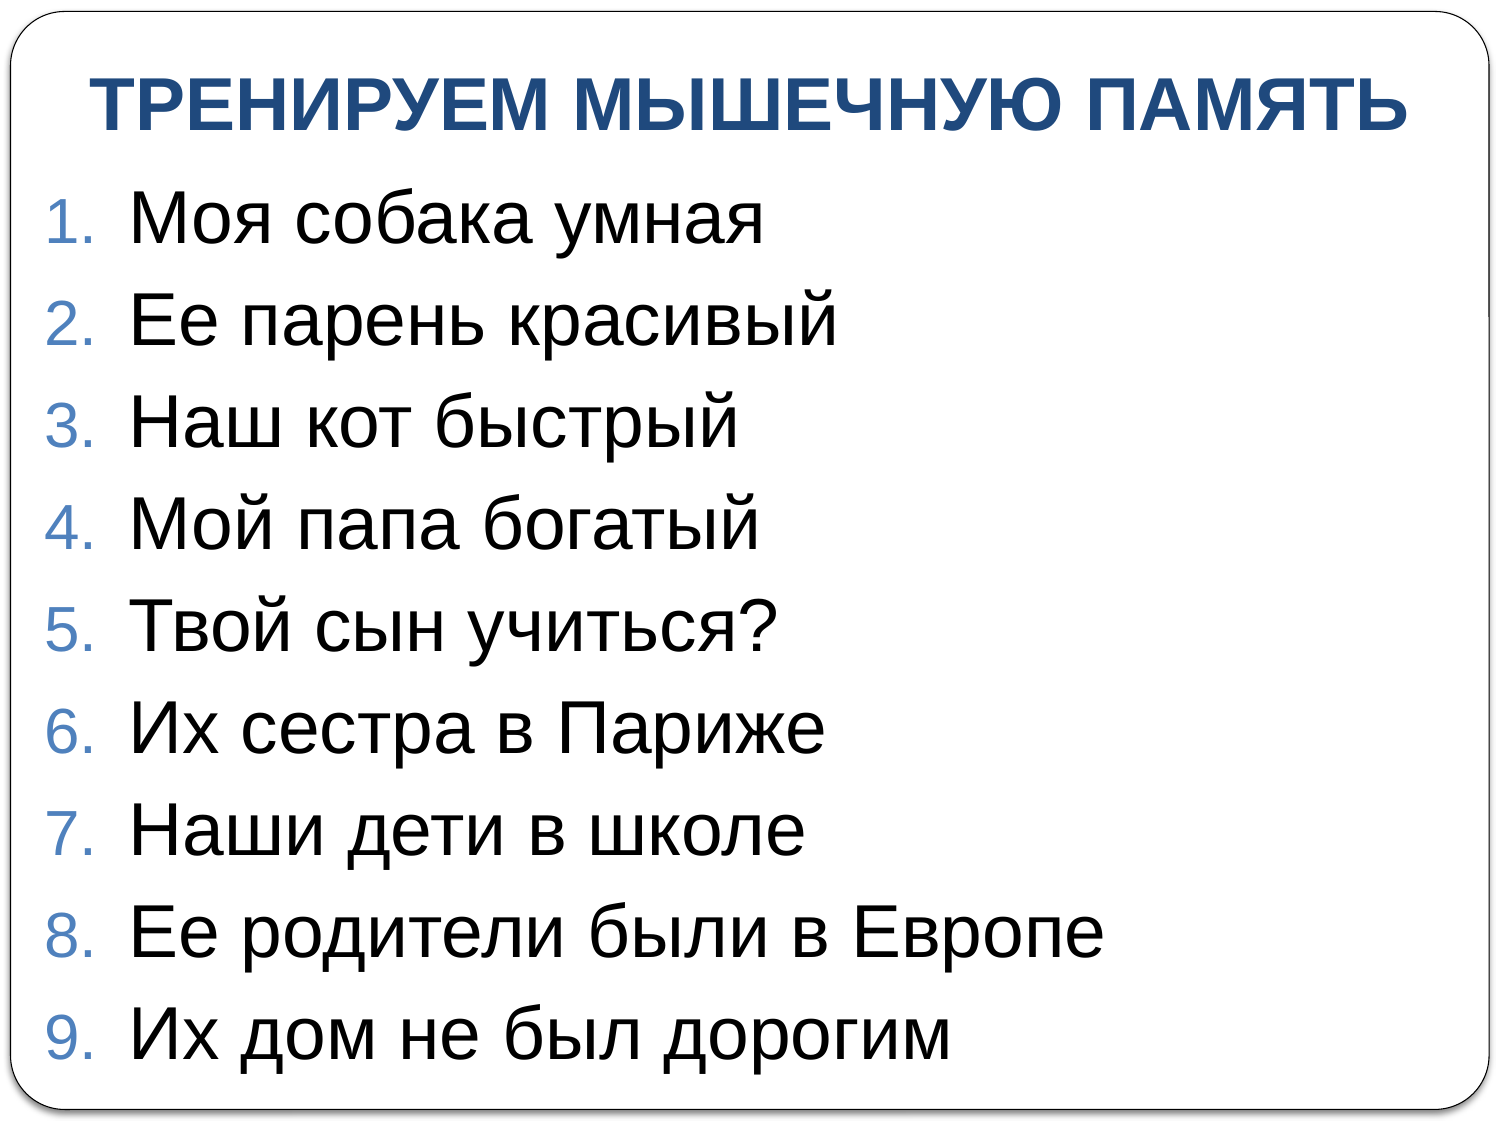

# ТРЕНИРУЕМ МЫШЕЧНУЮ ПАМЯТЬ
Моя собака умная
Ее парень красивый
Наш кот быстрый
Мой папа богатый
Твой сын учиться?
Их сестра в Париже
Наши дети в школе
Ее родители были в Европе
Их дом не был дорогим